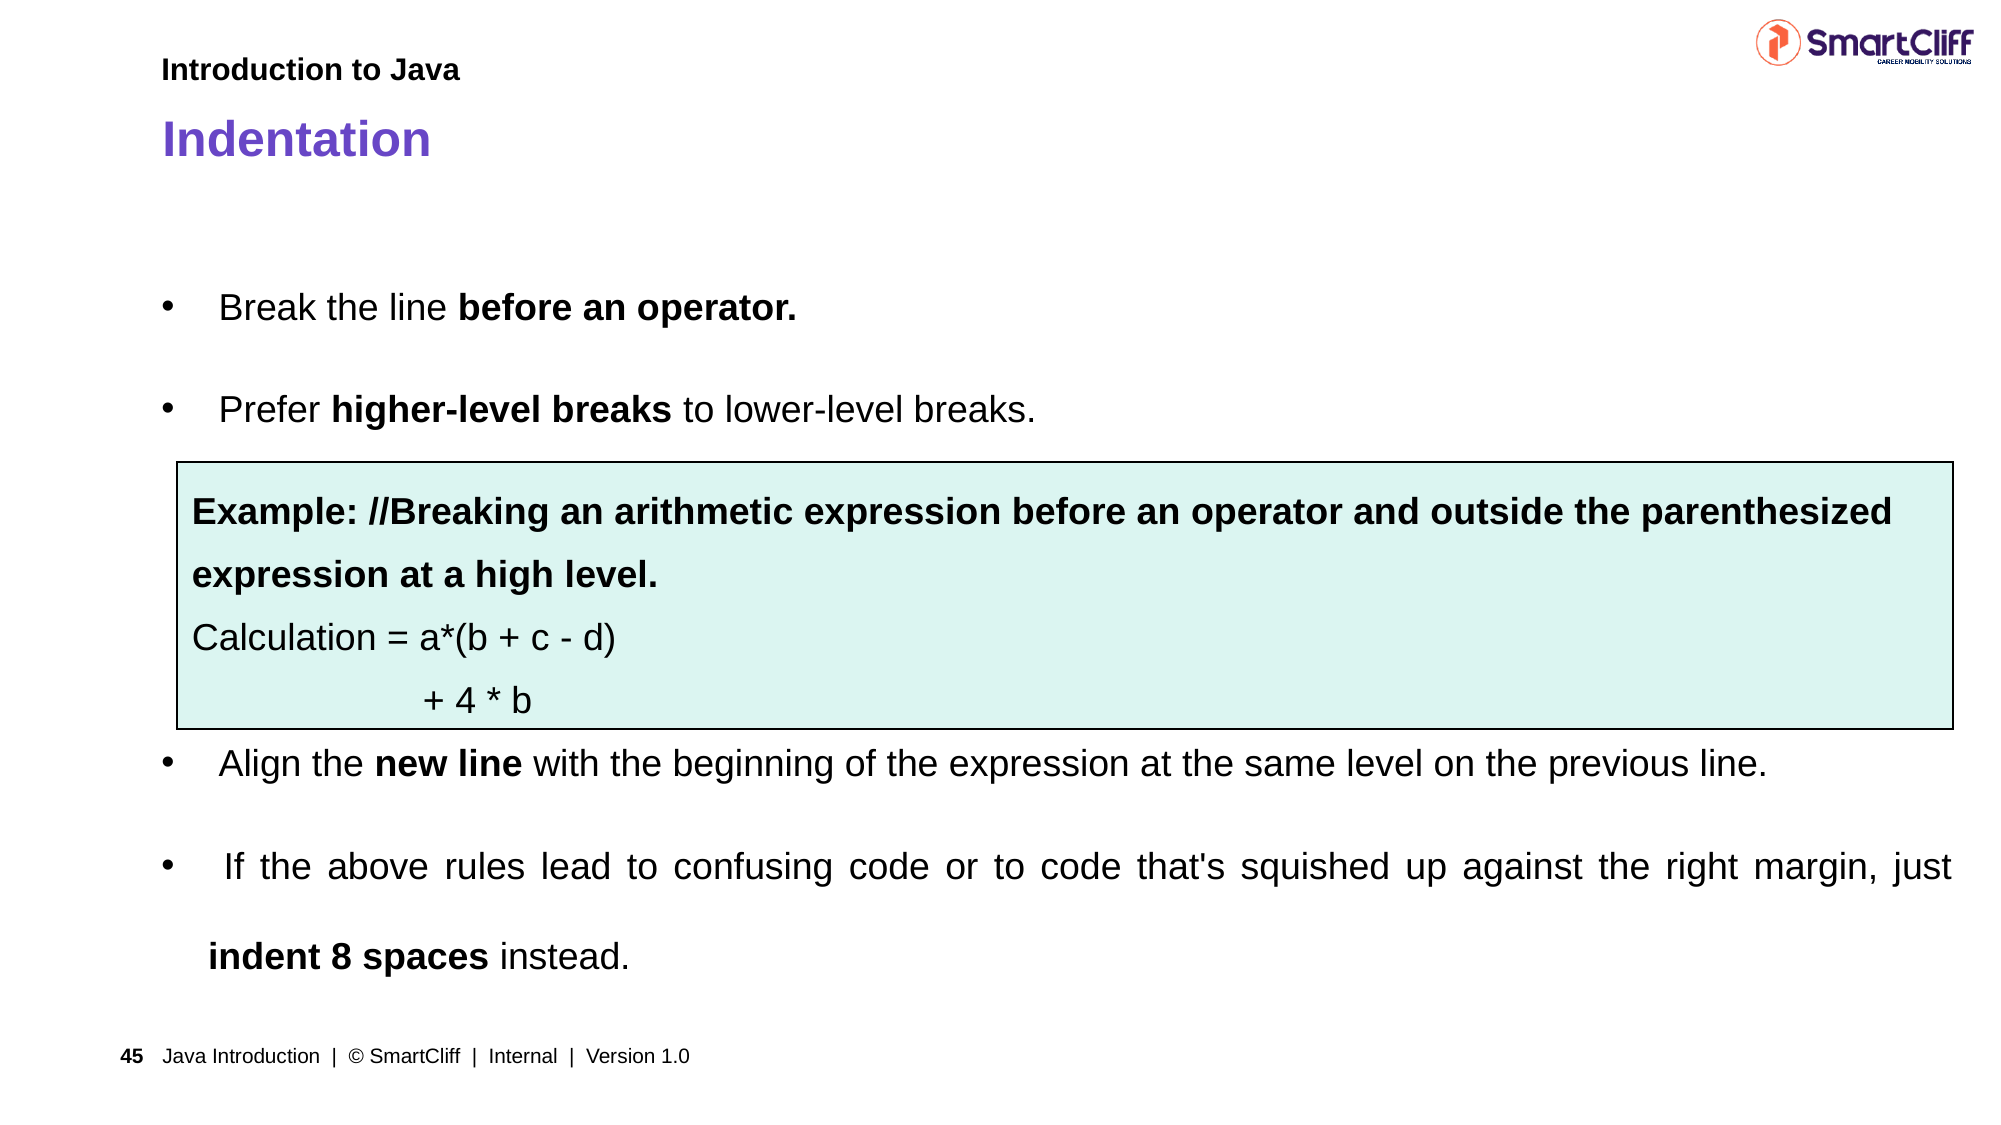

Introduction to Java
# Indentation
 Break the line before an operator.
 Prefer higher-level breaks to lower-level breaks.

 Align the new line with the beginning of the expression at the same level on the previous line.
 If the above rules lead to confusing code or to code that's squished up against the right margin, just indent 8 spaces instead.

| Example: //Breaking an arithmetic expression before an operator and outside the parenthesized expression at a high level. Calculation = a\*(b + c - d) + 4 \* b |
| --- |
Java Introduction  |  © SmartCliff  |  Internal  |  Version 1.0
45